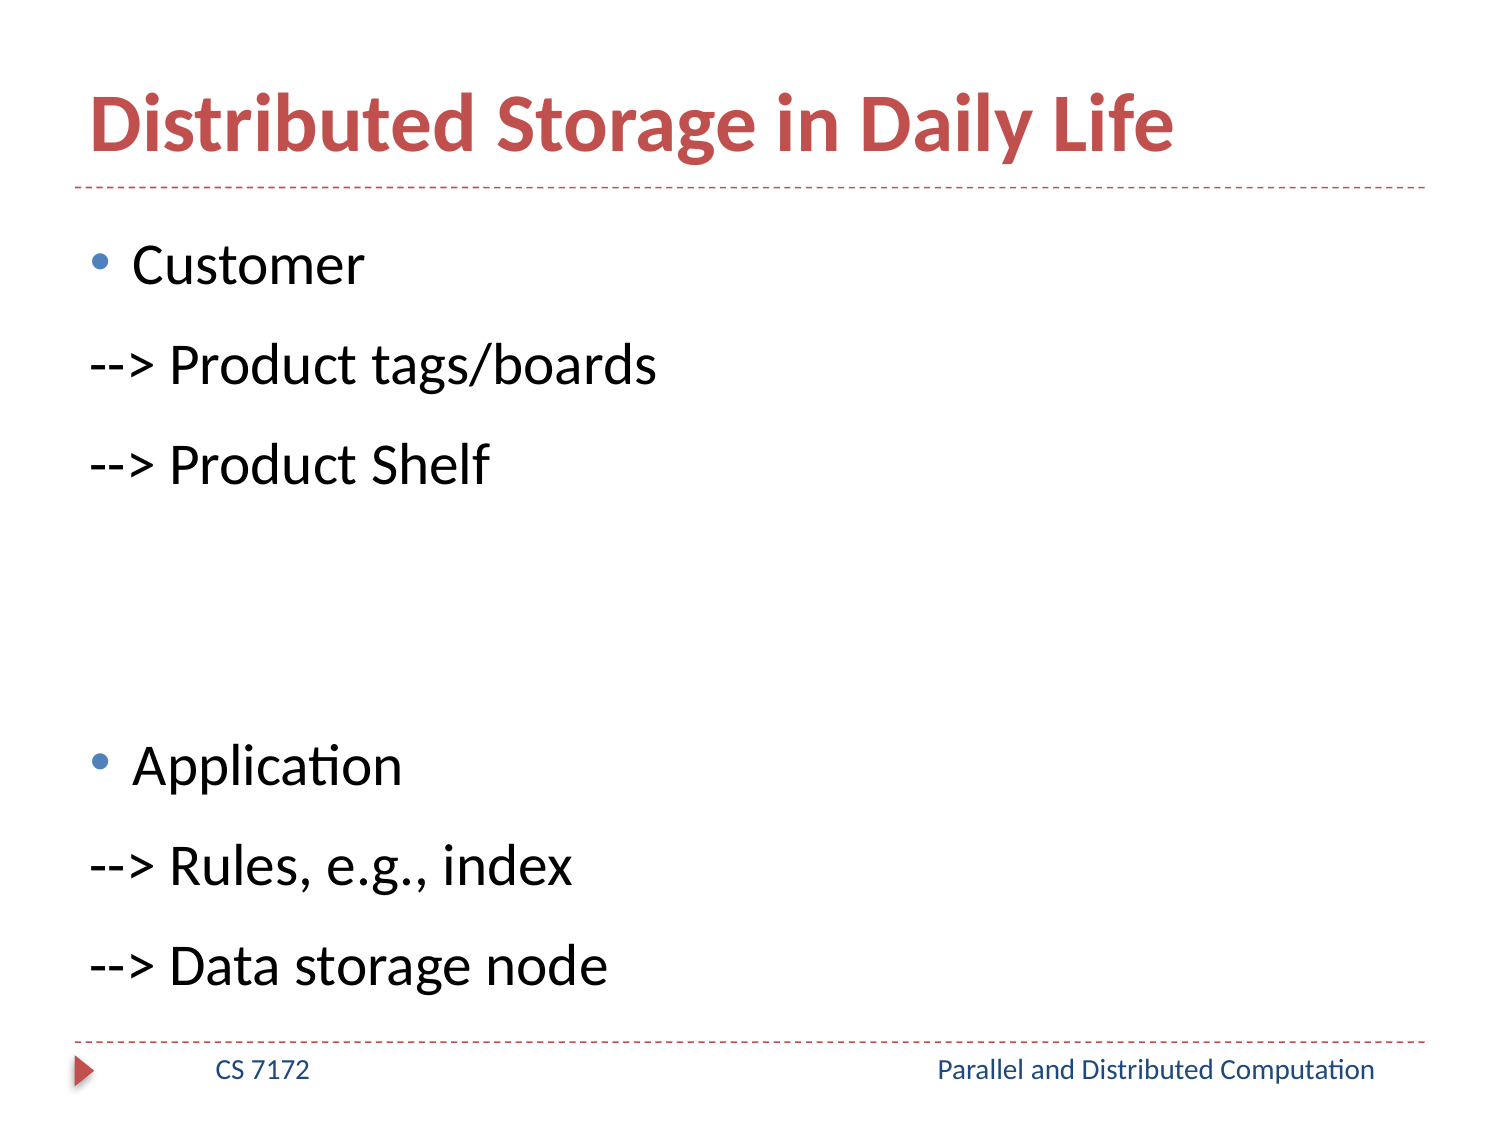

# Distributed Storage in Daily Life
Customer
--> Product tags/boards
--> Product Shelf

Application
--> Rules, e.g., index
--> Data storage node
CS 7172
Parallel and Distributed Computation